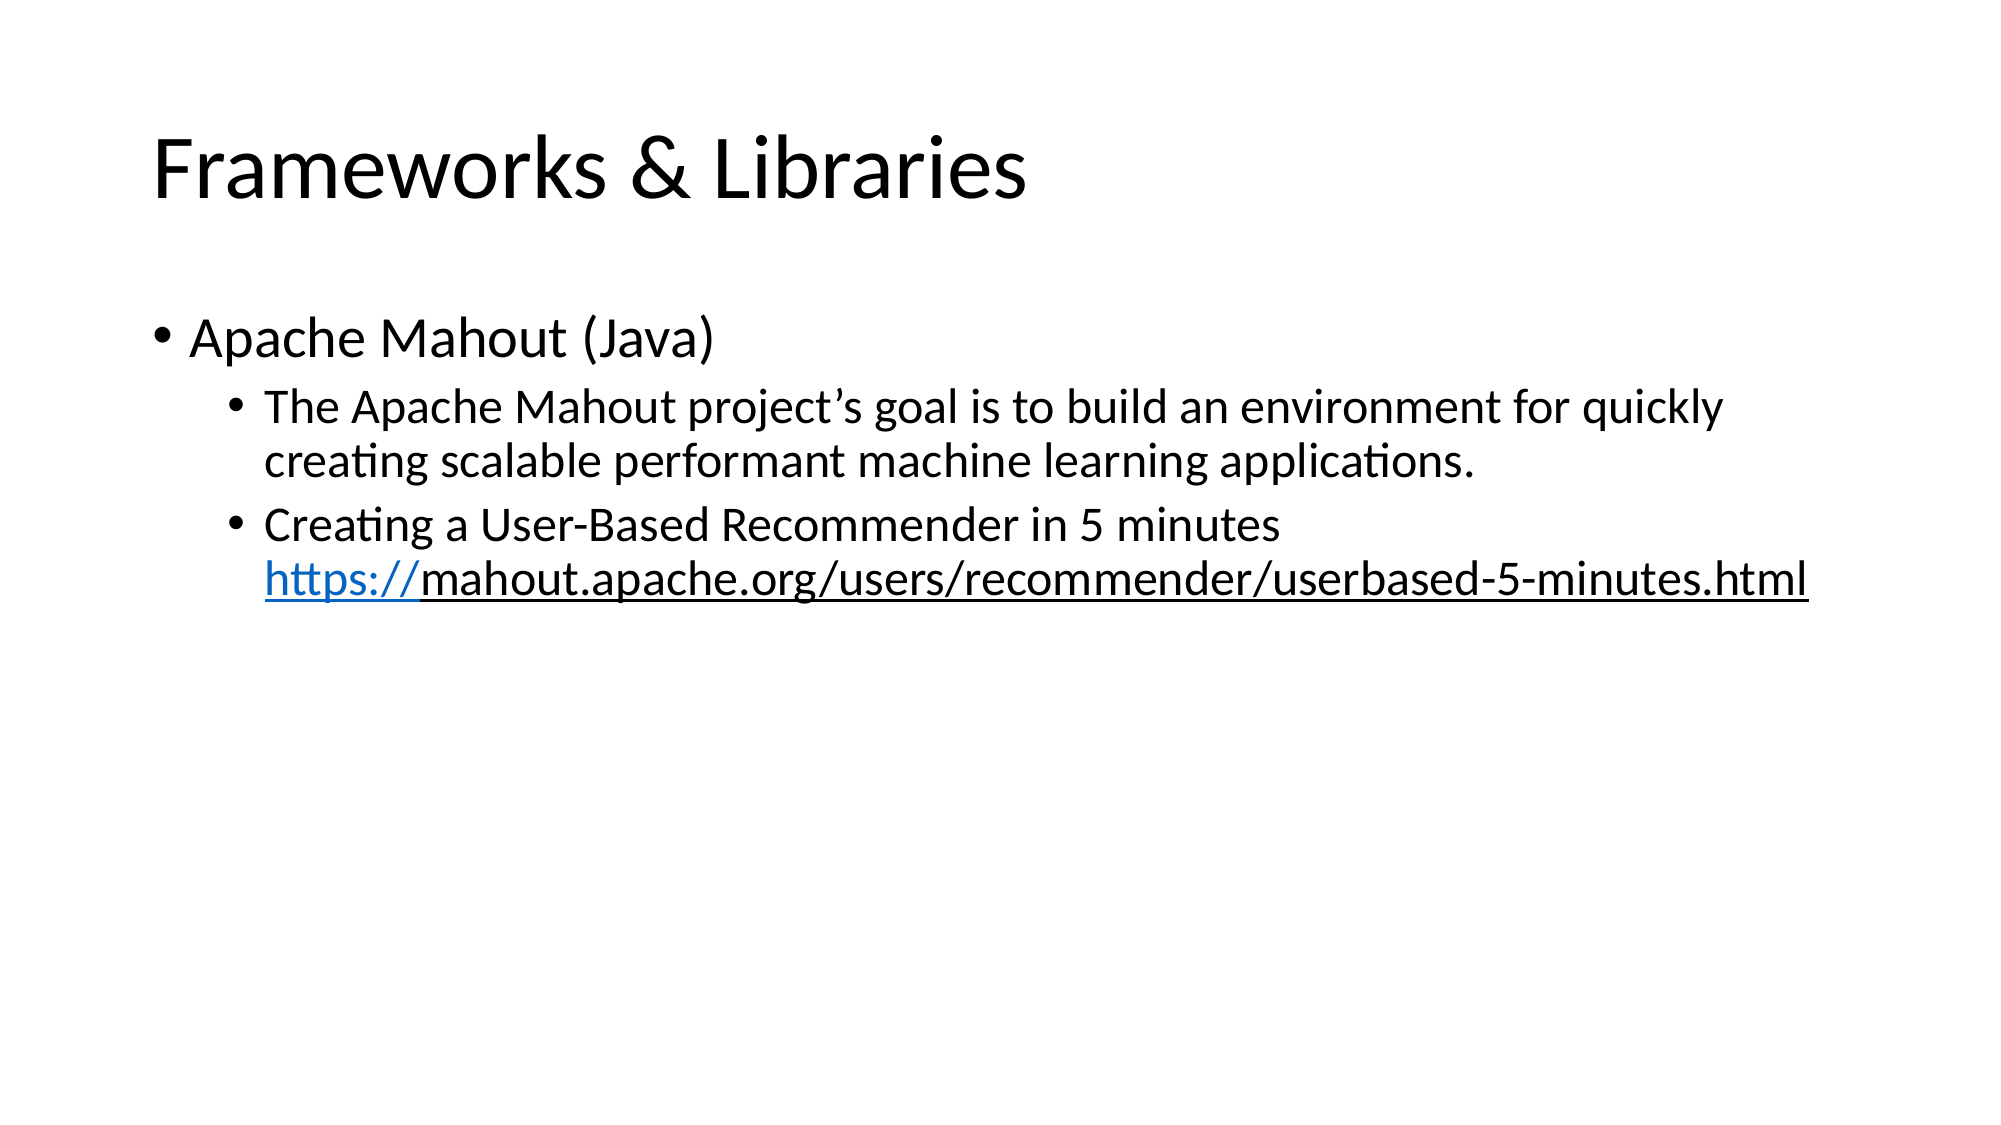

# Frameworks & Libraries
Apache Mahout (Java)
The Apache Mahout project’s goal is to build an environment for quickly creating scalable performant machine learning applications.
Creating a User-Based Recommender in 5 minutes
https://mahout.apache.org/users/recommender/userbased-5-minutes.html